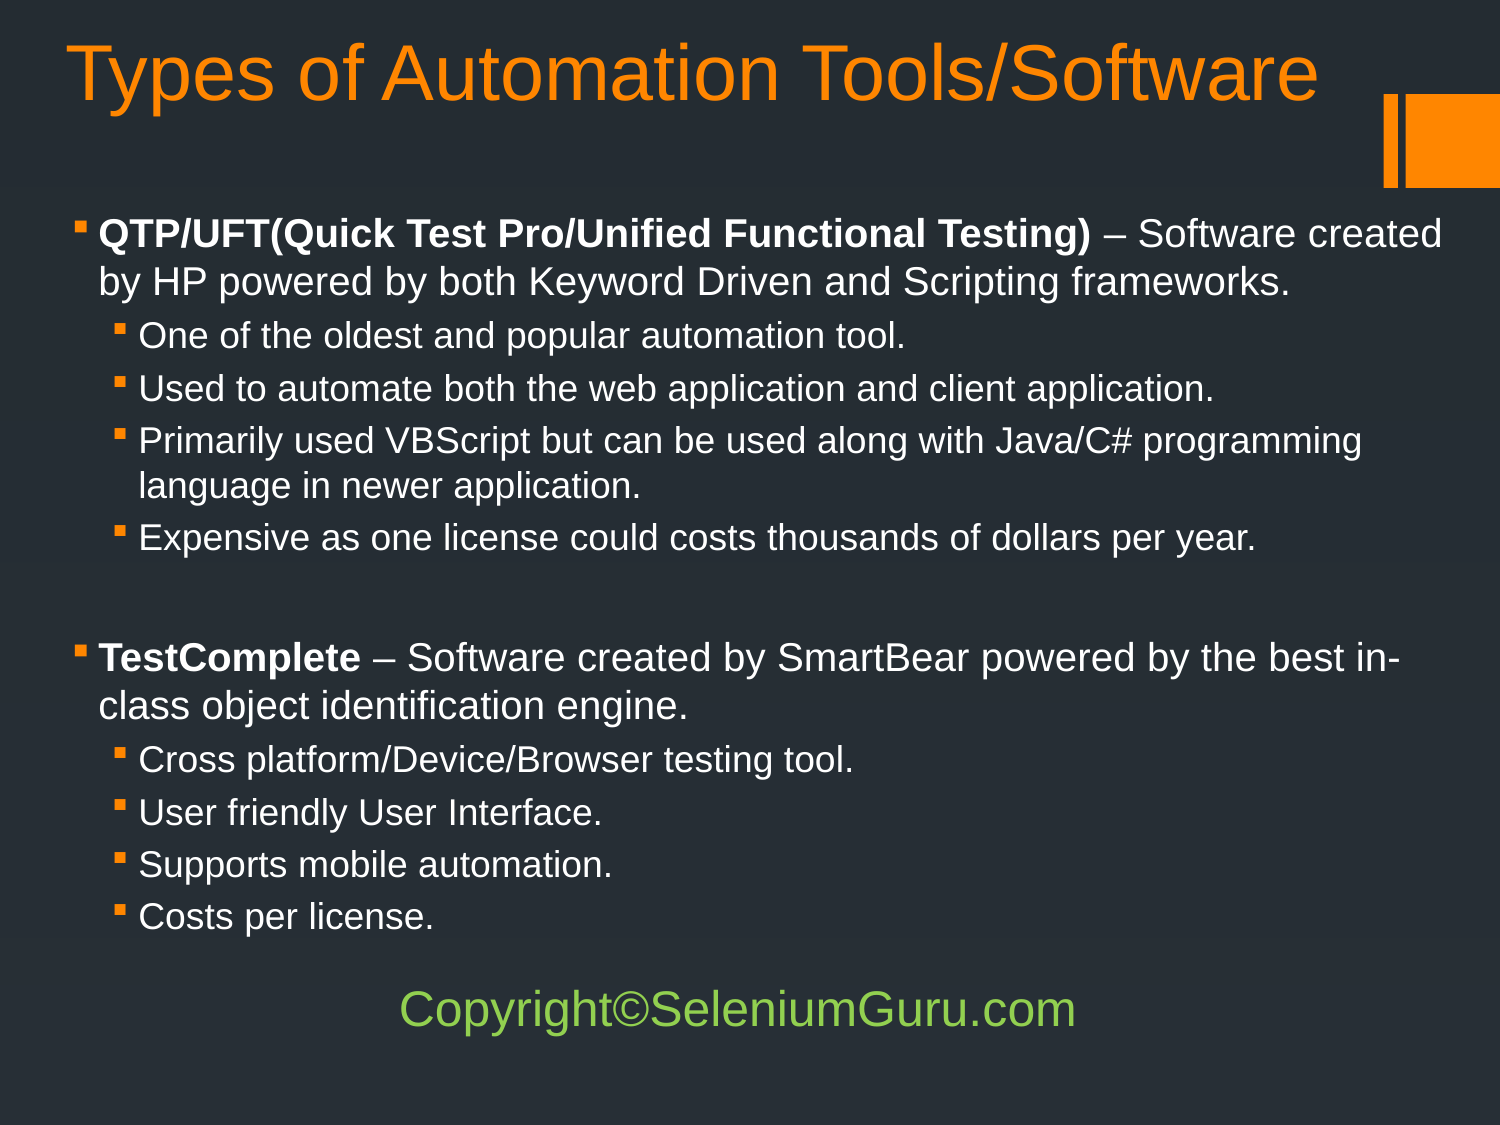

# Types of Automation Tools/Software
QTP/UFT(Quick Test Pro/Unified Functional Testing) – Software created by HP powered by both Keyword Driven and Scripting frameworks.
One of the oldest and popular automation tool.
Used to automate both the web application and client application.
Primarily used VBScript but can be used along with Java/C# programming language in newer application.
Expensive as one license could costs thousands of dollars per year.

TestComplete – Software created by SmartBear powered by the best in-class object identification engine.
Cross platform/Device/Browser testing tool.
User friendly User Interface.
Supports mobile automation.
Costs per license.

Copyright©SeleniumGuru.com